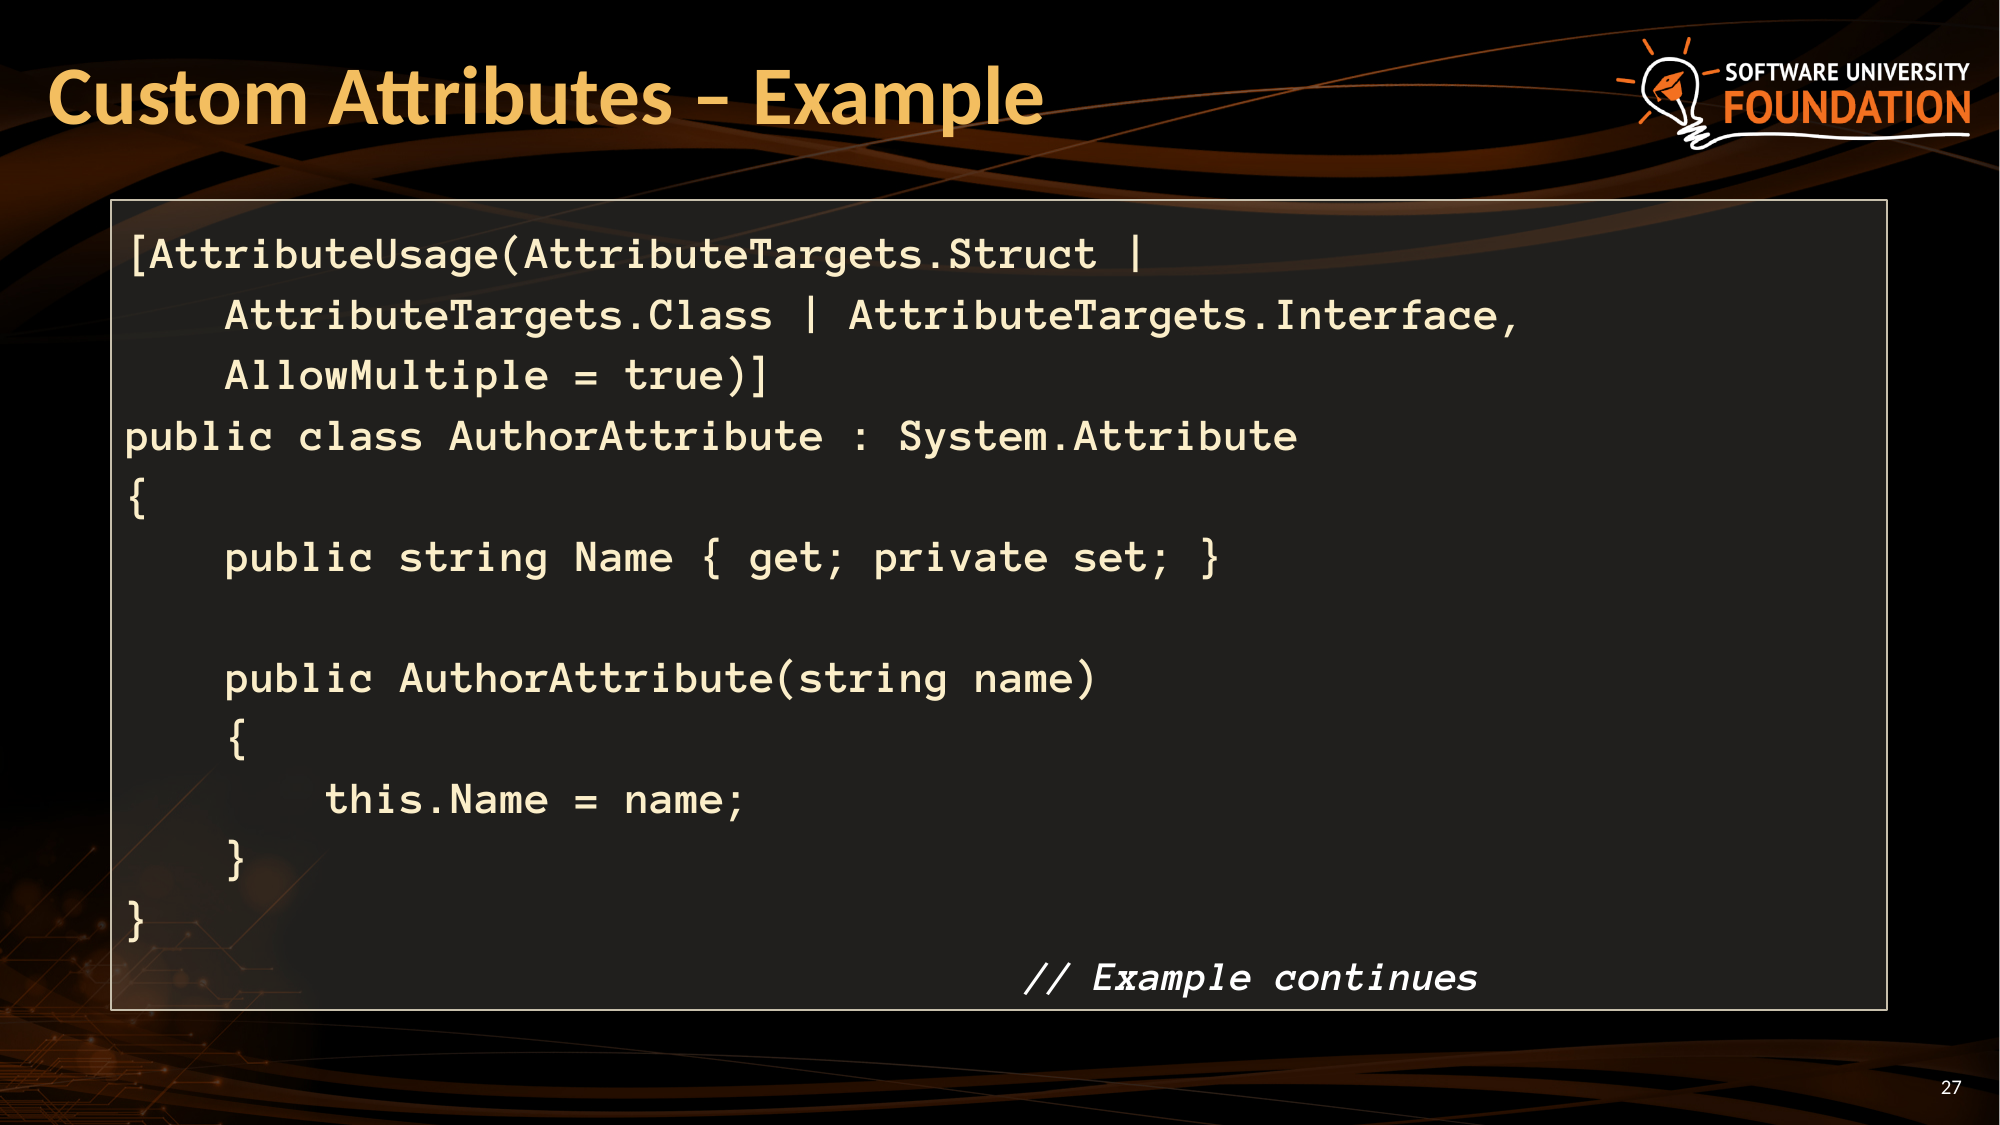

# Custom Attributes – Example
[AttributeUsage(AttributeTargets.Struct |
    AttributeTargets.Class | AttributeTargets.Interface,
    AllowMultiple = true)]
public class AuthorAttribute : System.Attribute
{
    public string Name { get; private set; }

    public AuthorAttribute(string name)
    {
        this.Name = name;
    }
}
					   	// Example continues
27